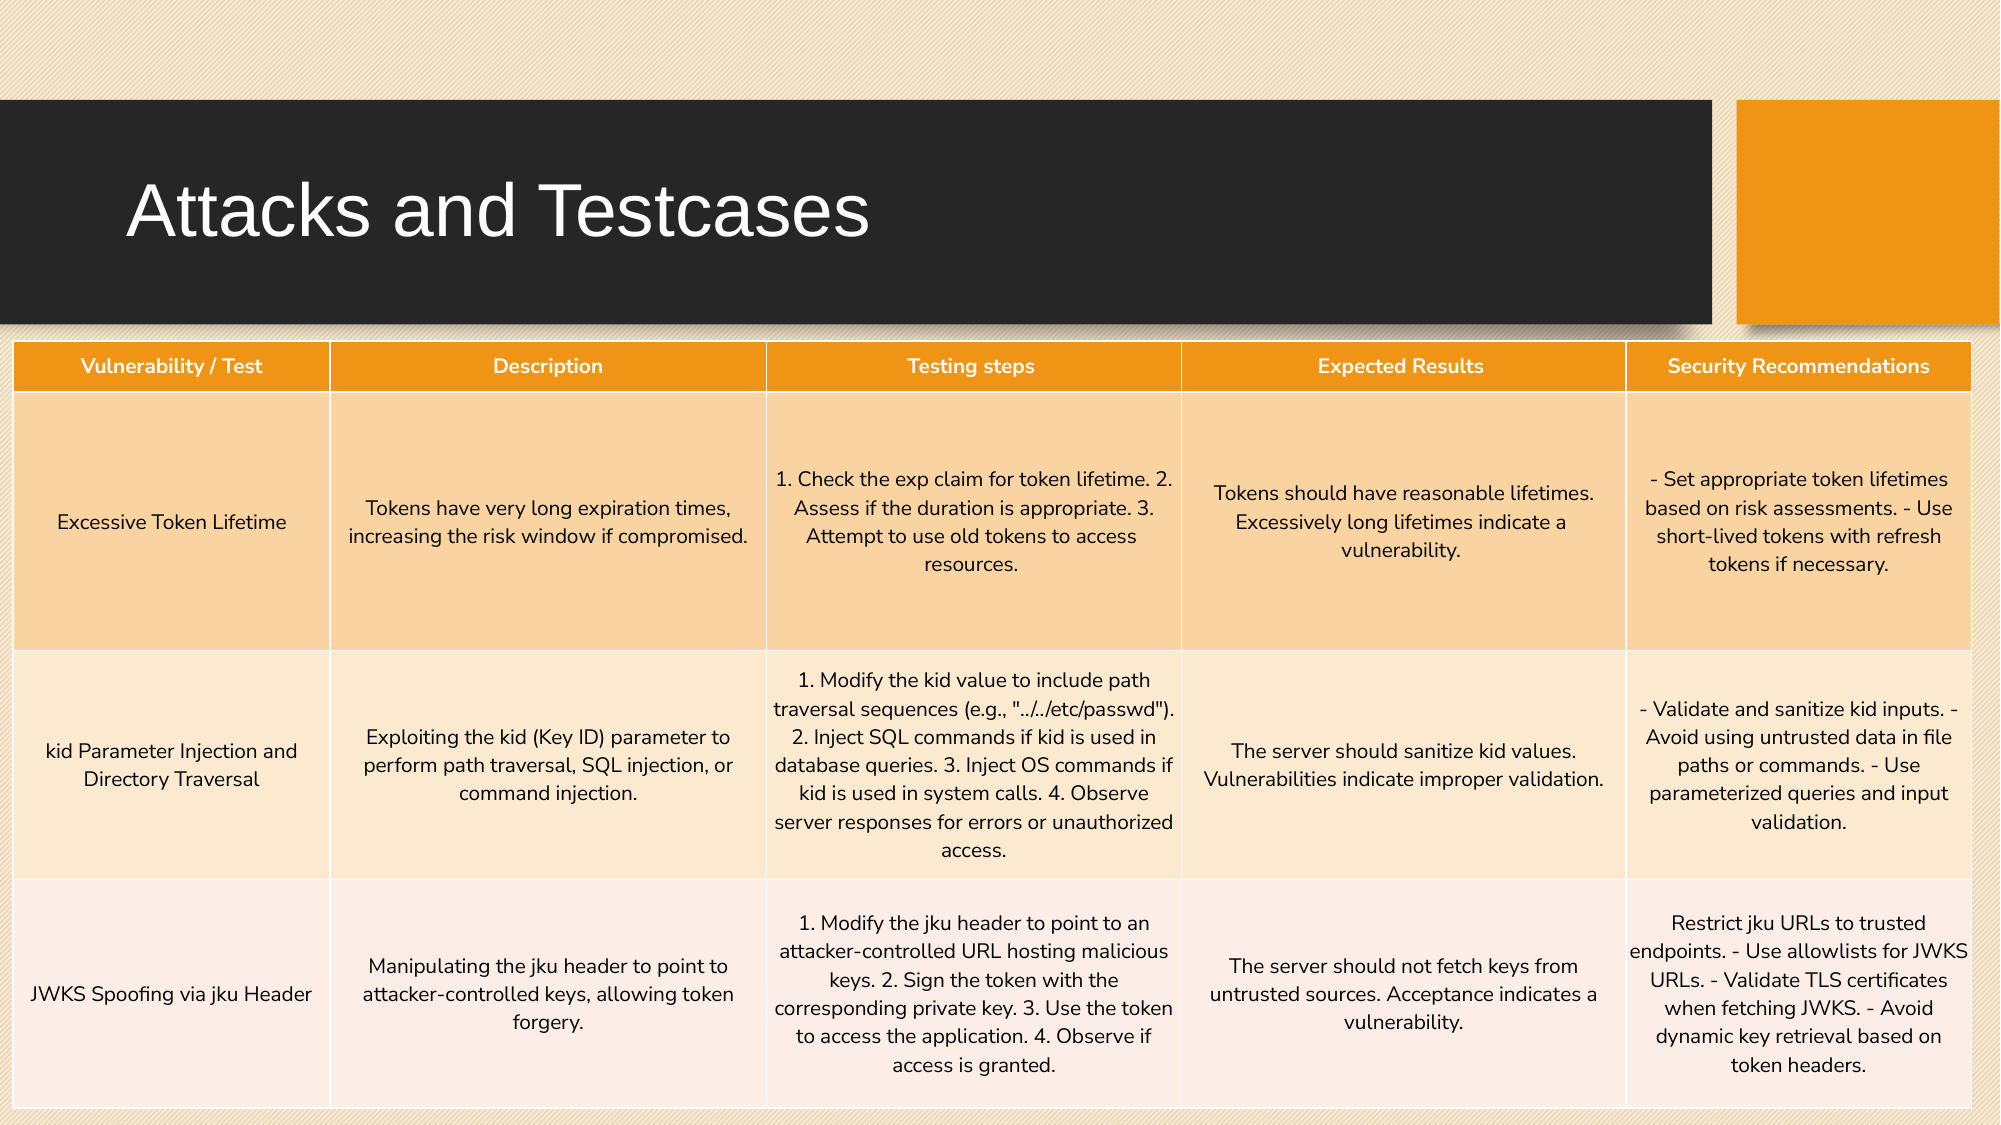

# Attacks and Testcases
| Vulnerability / Test | Description | Testing steps | Expected Results | Security Recommendations |
| --- | --- | --- | --- | --- |
| Excessive Token Lifetime | Tokens have very long expiration times, increasing the risk window if compromised. | 1. Check the exp claim for token lifetime. 2. Assess if the duration is appropriate. 3. Attempt to use old tokens to access resources. | Tokens should have reasonable lifetimes. Excessively long lifetimes indicate a vulnerability. | - Set appropriate token lifetimes based on risk assessments. - Use short-lived tokens with refresh tokens if necessary. |
| kid Parameter Injection and Directory Traversal | Exploiting the kid (Key ID) parameter to perform path traversal, SQL injection, or command injection. | 1. Modify the kid value to include path traversal sequences (e.g., "../../etc/passwd"). 2. Inject SQL commands if kid is used in database queries. 3. Inject OS commands if kid is used in system calls. 4. Observe server responses for errors or unauthorized access. | The server should sanitize kid values. Vulnerabilities indicate improper validation. | - Validate and sanitize kid inputs. - Avoid using untrusted data in file paths or commands. - Use parameterized queries and input validation. |
| JWKS Spoofing via jku Header | Manipulating the jku header to point to attacker-controlled keys, allowing token forgery. | 1. Modify the jku header to point to an attacker-controlled URL hosting malicious keys. 2. Sign the token with the corresponding private key. 3. Use the token to access the application. 4. Observe if access is granted. | The server should not fetch keys from untrusted sources. Acceptance indicates a vulnerability. | Restrict jku URLs to trusted endpoints. - Use allowlists for JWKS URLs. - Validate TLS certificates when fetching JWKS. - Avoid dynamic key retrieval based on token headers. |